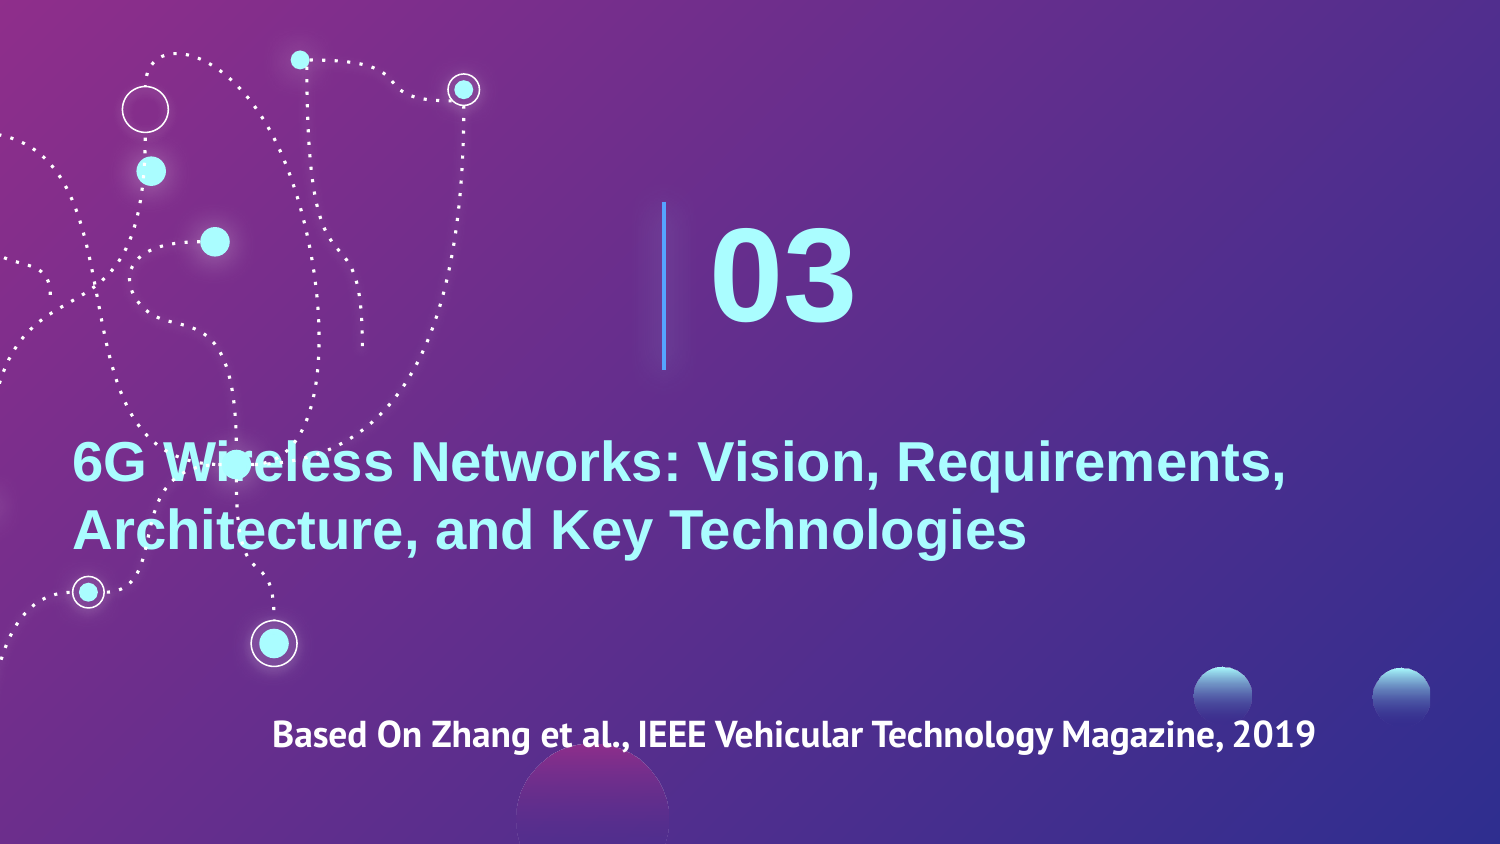

03
# 6G Wireless Networks: Vision, Requirements, Architecture, and Key Technologies

 Based On Zhang et al., IEEE Vehicular Technology Magazine, 2019